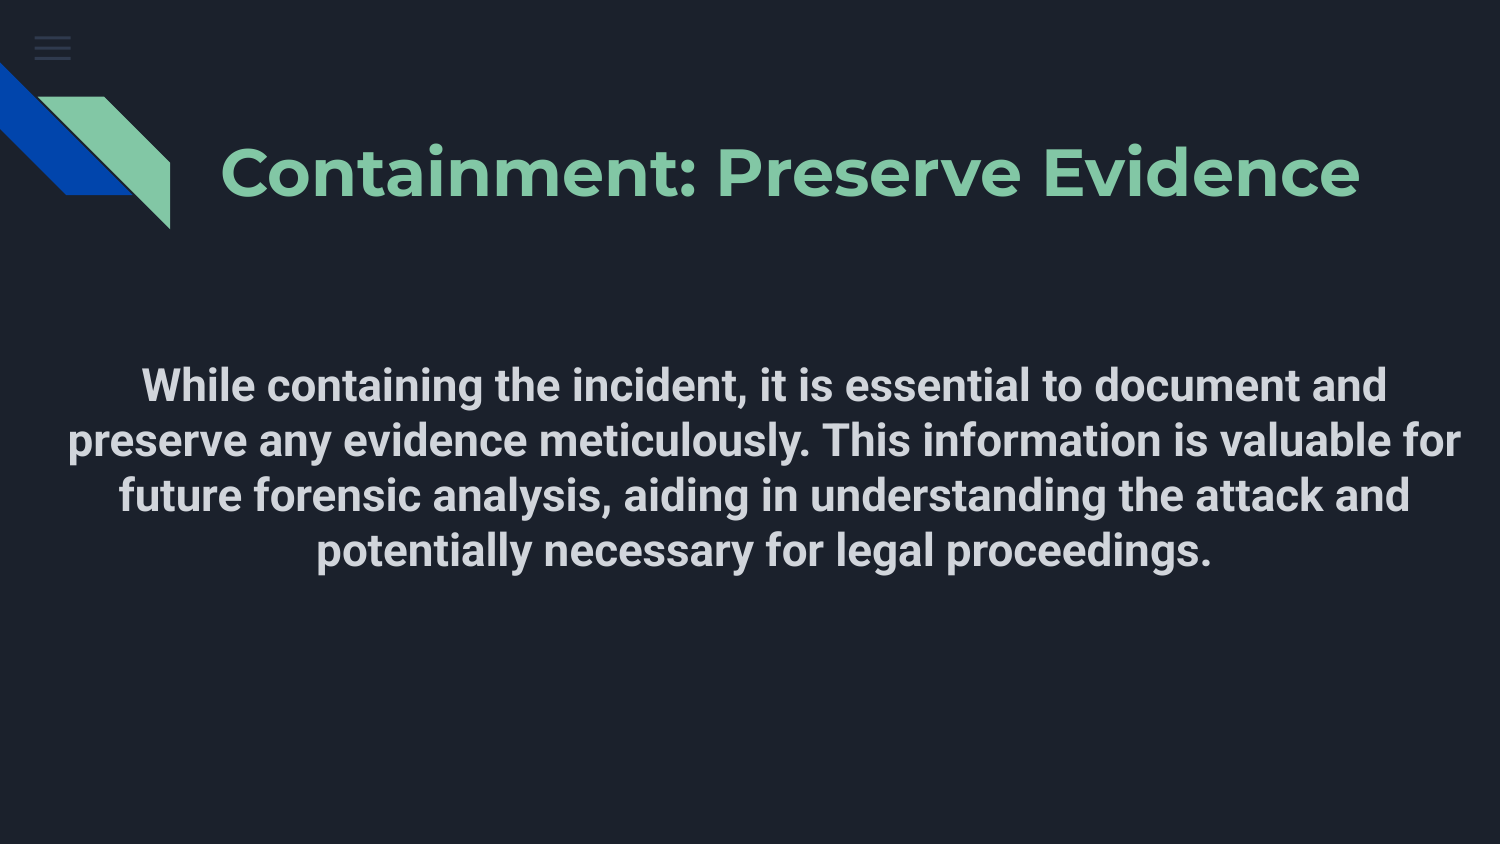

# Containment: Preserve Evidence
While containing the incident, it is essential to document and preserve any evidence meticulously. This information is valuable for future forensic analysis, aiding in understanding the attack and potentially necessary for legal proceedings.